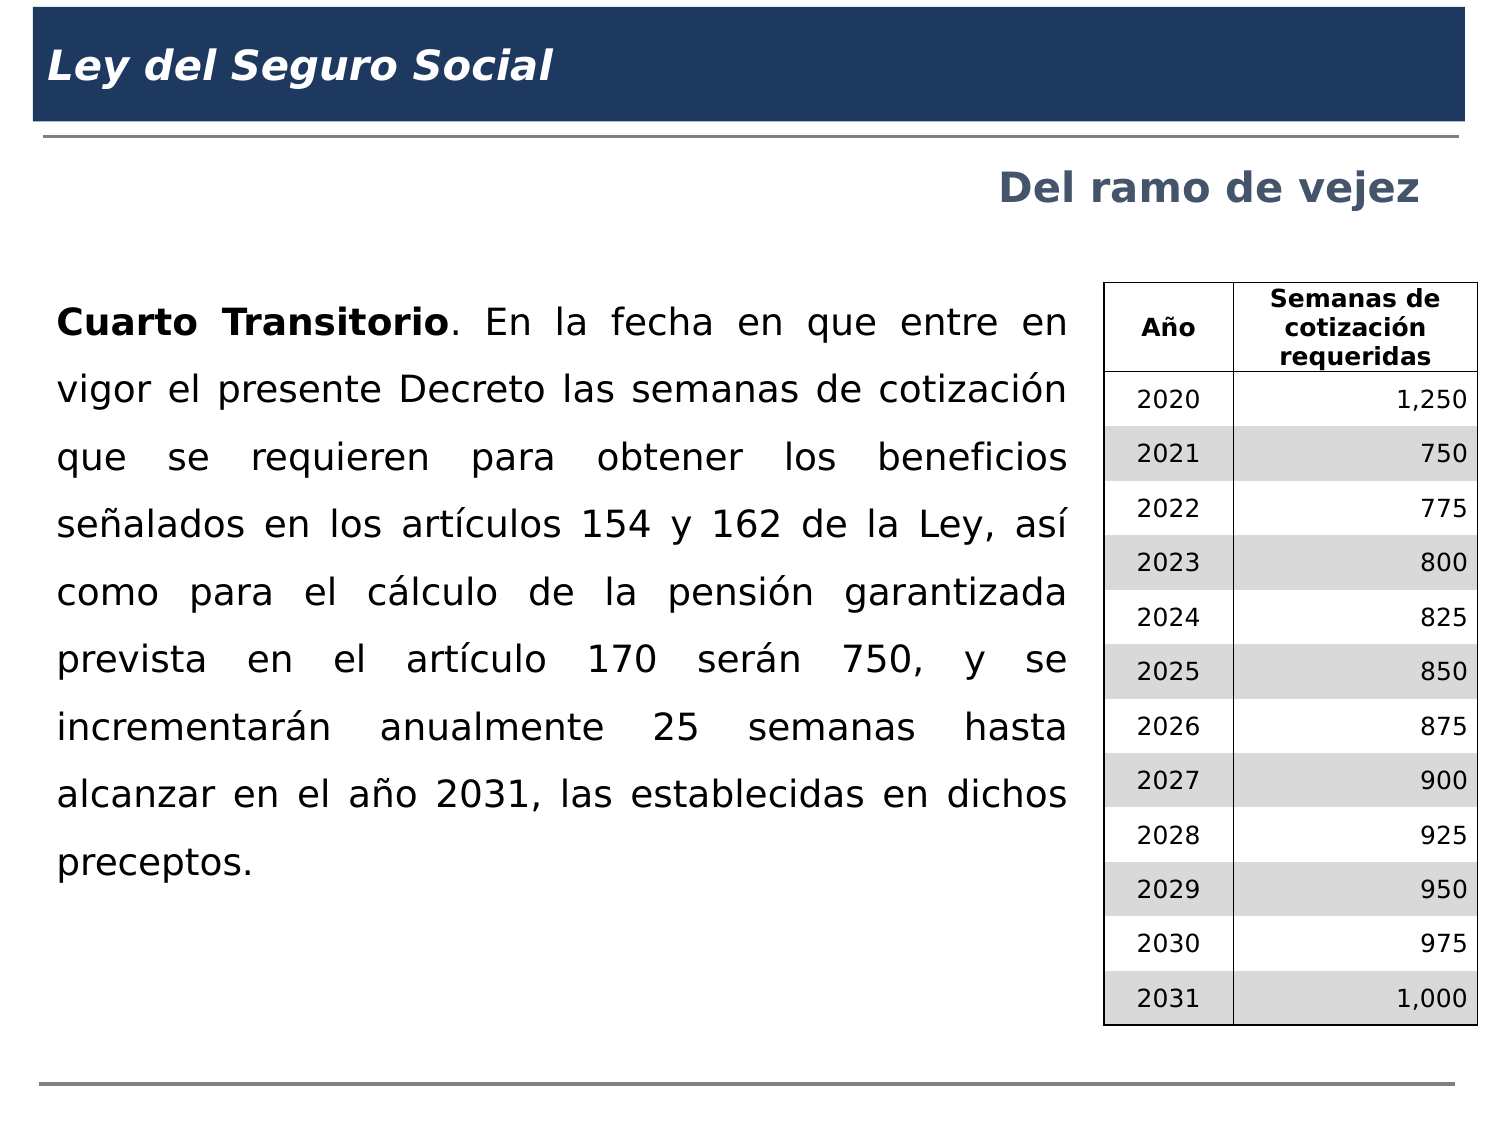

Ley del Seguro Social
Del ramo de vejez
Cuarto Transitorio. En la fecha en que entre en vigor el presente Decreto las semanas de cotización que se requieren para obtener los beneficios señalados en los artículos 154 y 162 de la Ley, así como para el cálculo de la pensión garantizada prevista en el artículo 170 serán 750, y se incrementarán anualmente 25 semanas hasta alcanzar en el año 2031, las establecidas en dichos preceptos.
| Año | Semanas de cotización requeridas |
| --- | --- |
| 2020 | 1,250 |
| 2021 | 750 |
| 2022 | 775 |
| 2023 | 800 |
| 2024 | 825 |
| 2025 | 850 |
| 2026 | 875 |
| 2027 | 900 |
| 2028 | 925 |
| 2029 | 950 |
| 2030 | 975 |
| 2031 | 1,000 |